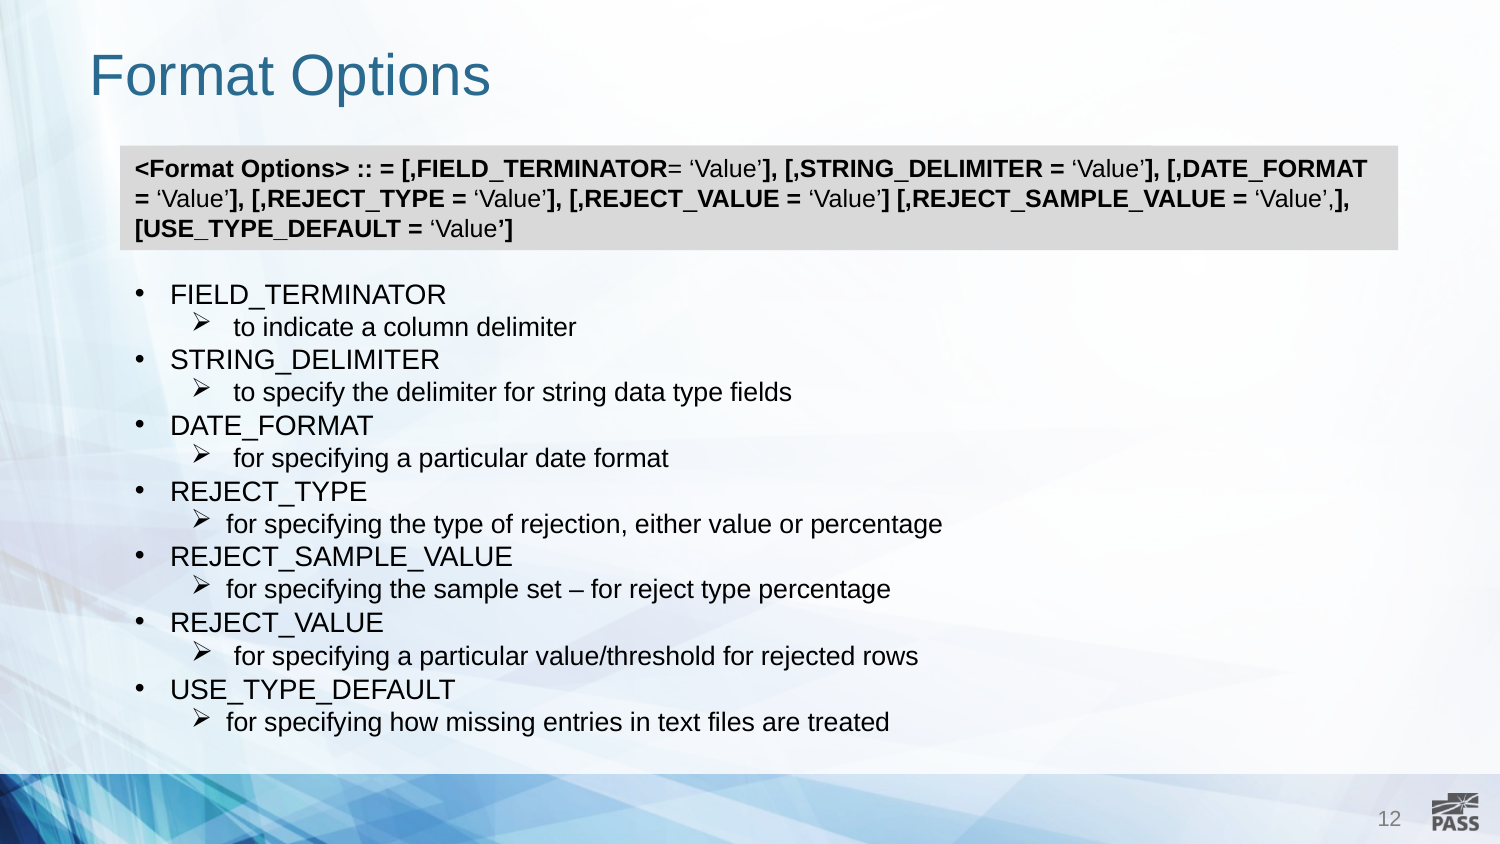

# Format Options
<Format Options> :: = [,FIELD_TERMINATOR= ‘Value’], [,STRING_DELIMITER = ‘Value’], [,DATE_FORMAT = ‘Value’], [,REJECT_TYPE = ‘Value’], [,REJECT_VALUE = ‘Value’] [,REJECT_SAMPLE_VALUE = ‘Value’,], [USE_TYPE_DEFAULT = ‘Value’]

FIELD_TERMINATOR
to indicate a column delimiter
STRING_DELIMITER
to specify the delimiter for string data type fields
DATE_FORMAT
for specifying a particular date format
REJECT_TYPE
for specifying the type of rejection, either value or percentage
REJECT_SAMPLE_VALUE
for specifying the sample set – for reject type percentage
REJECT_VALUE
 for specifying a particular value/threshold for rejected rows
USE_TYPE_DEFAULT
for specifying how missing entries in text files are treated